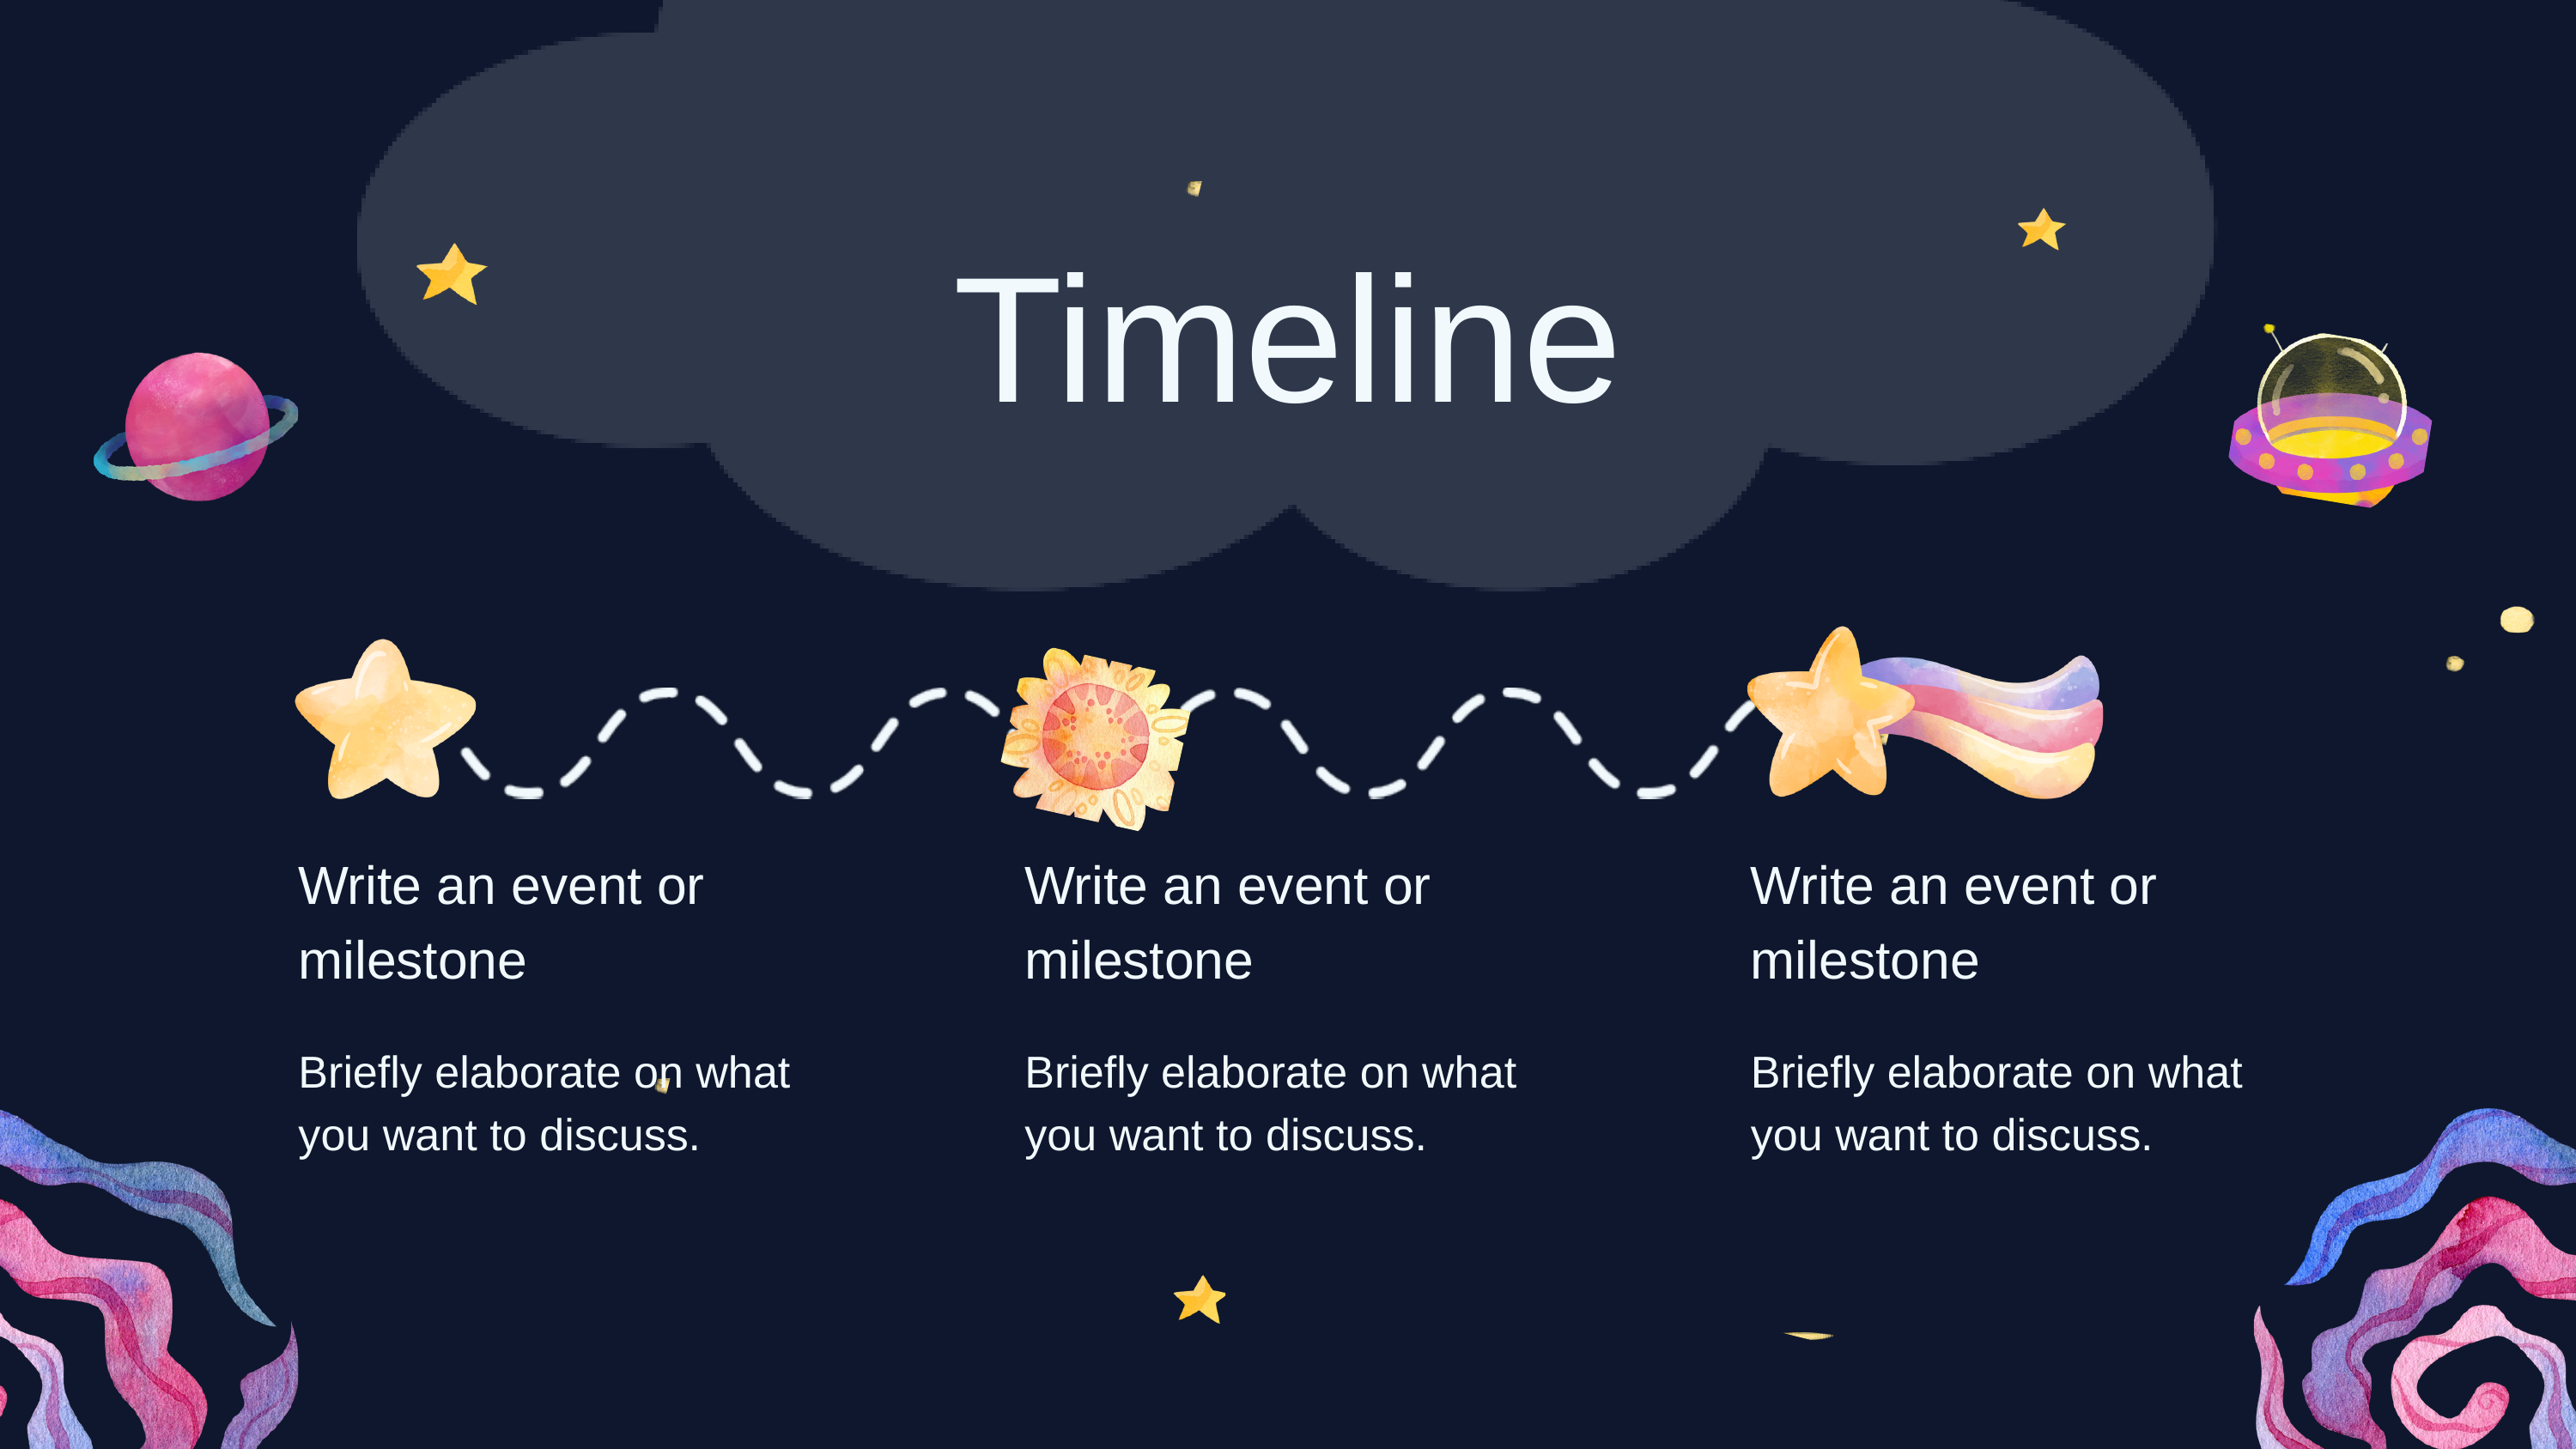

Timeline

Write an event or milestone
Write an event or milestone
Write an event or milestone

Briefly elaborate on what you want to discuss.
Briefly elaborate on what you want to discuss.
Briefly elaborate on what you want to discuss.